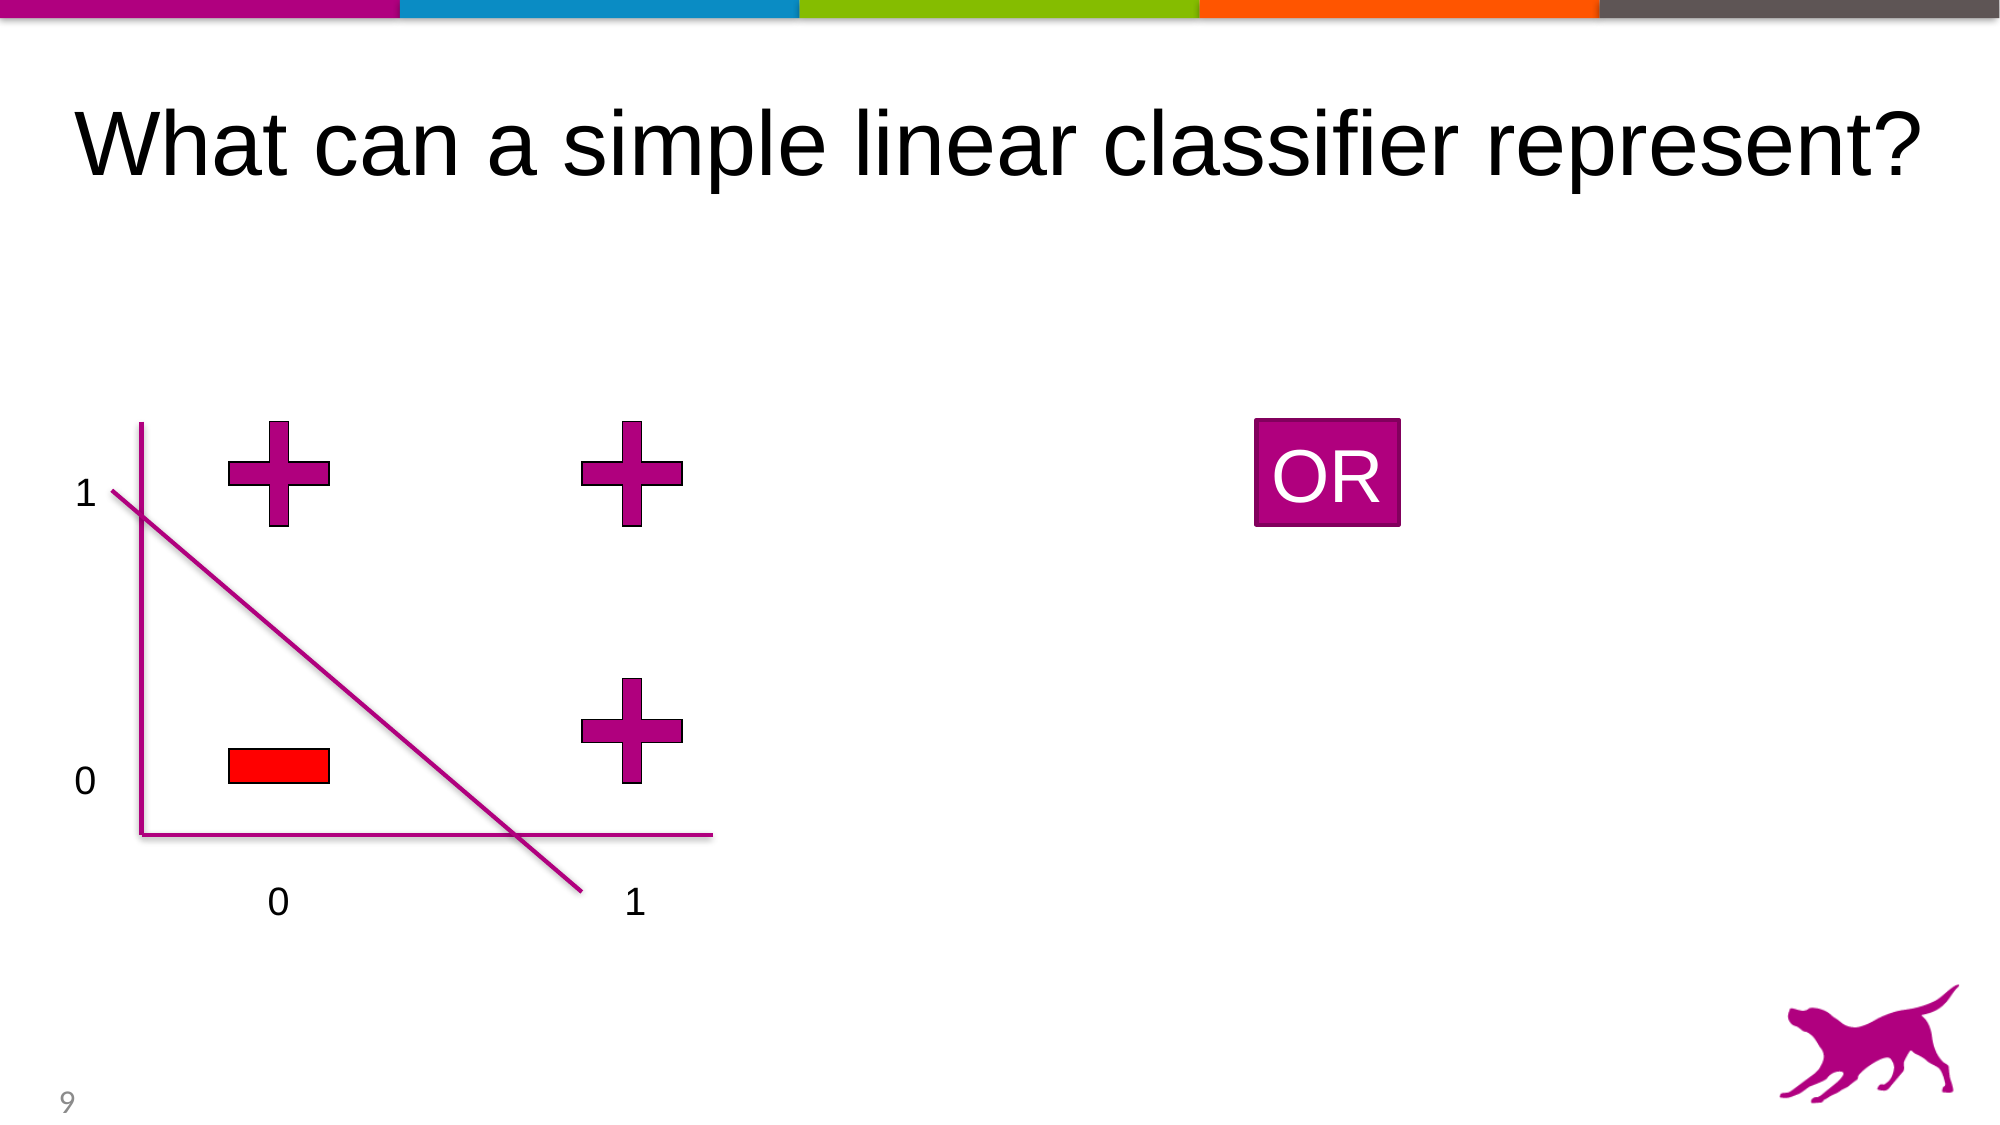

# What can a simple linear classifier represent?
OR

1

0
0
1